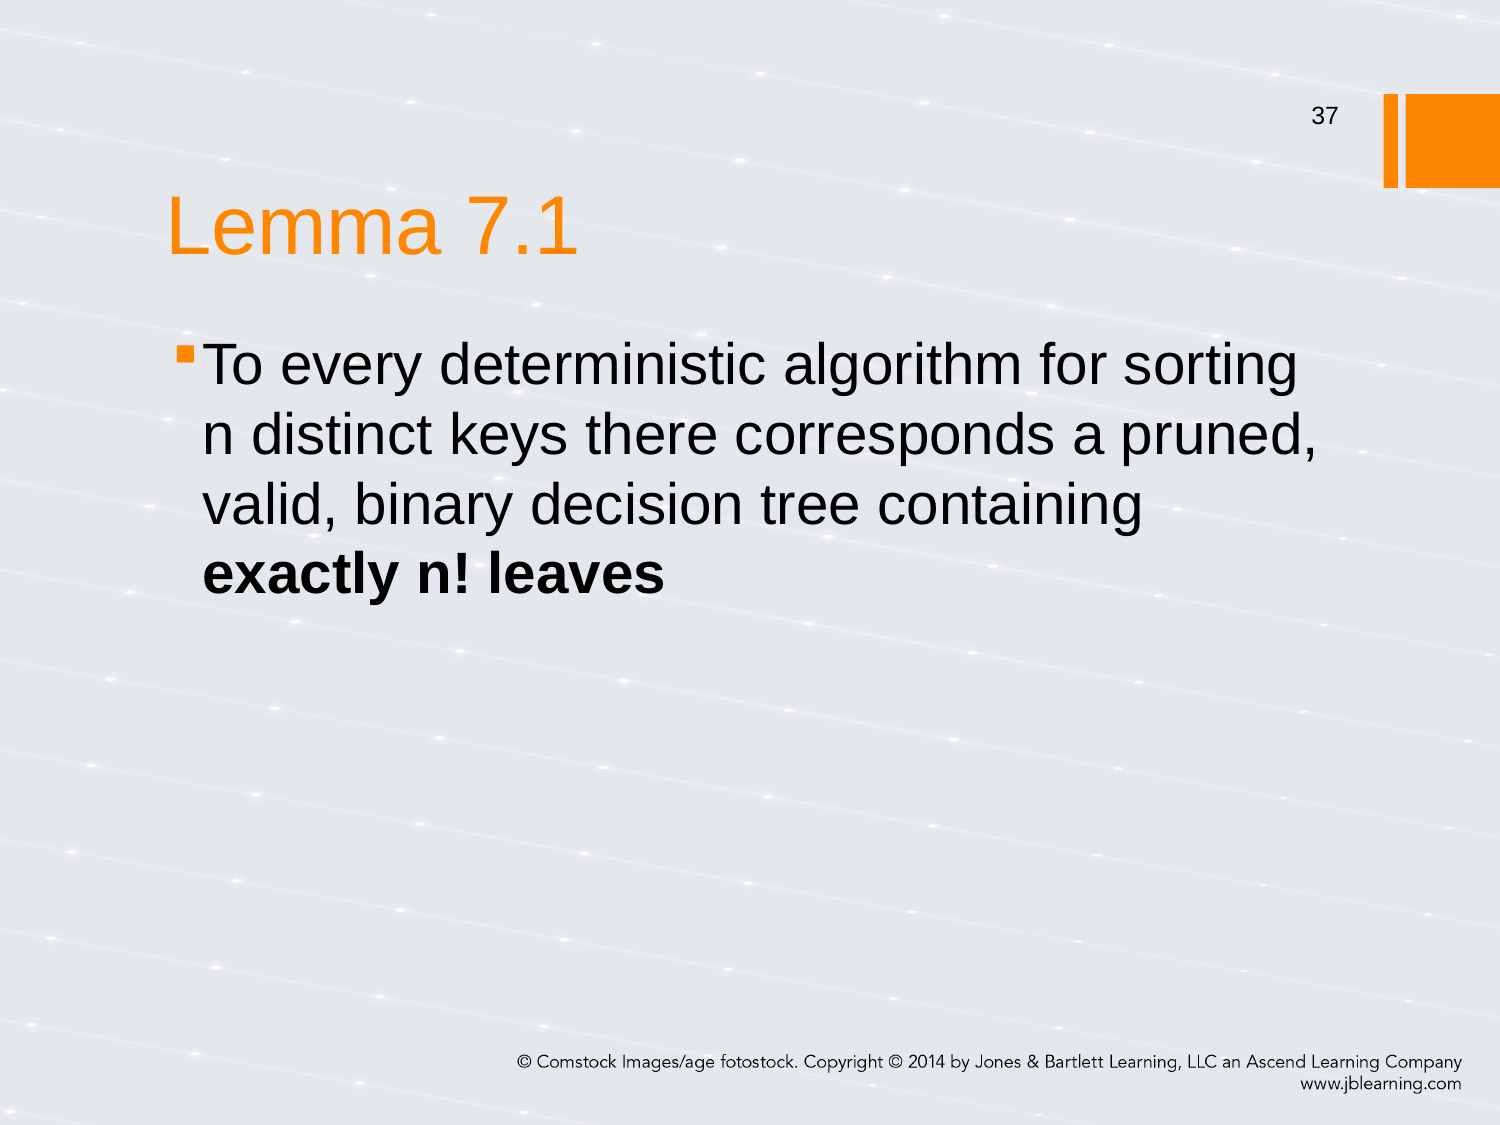

# Lemma 7.1
37
To every deterministic algorithm for sorting n distinct keys there corresponds a pruned, valid, binary decision tree containing exactly n! leaves